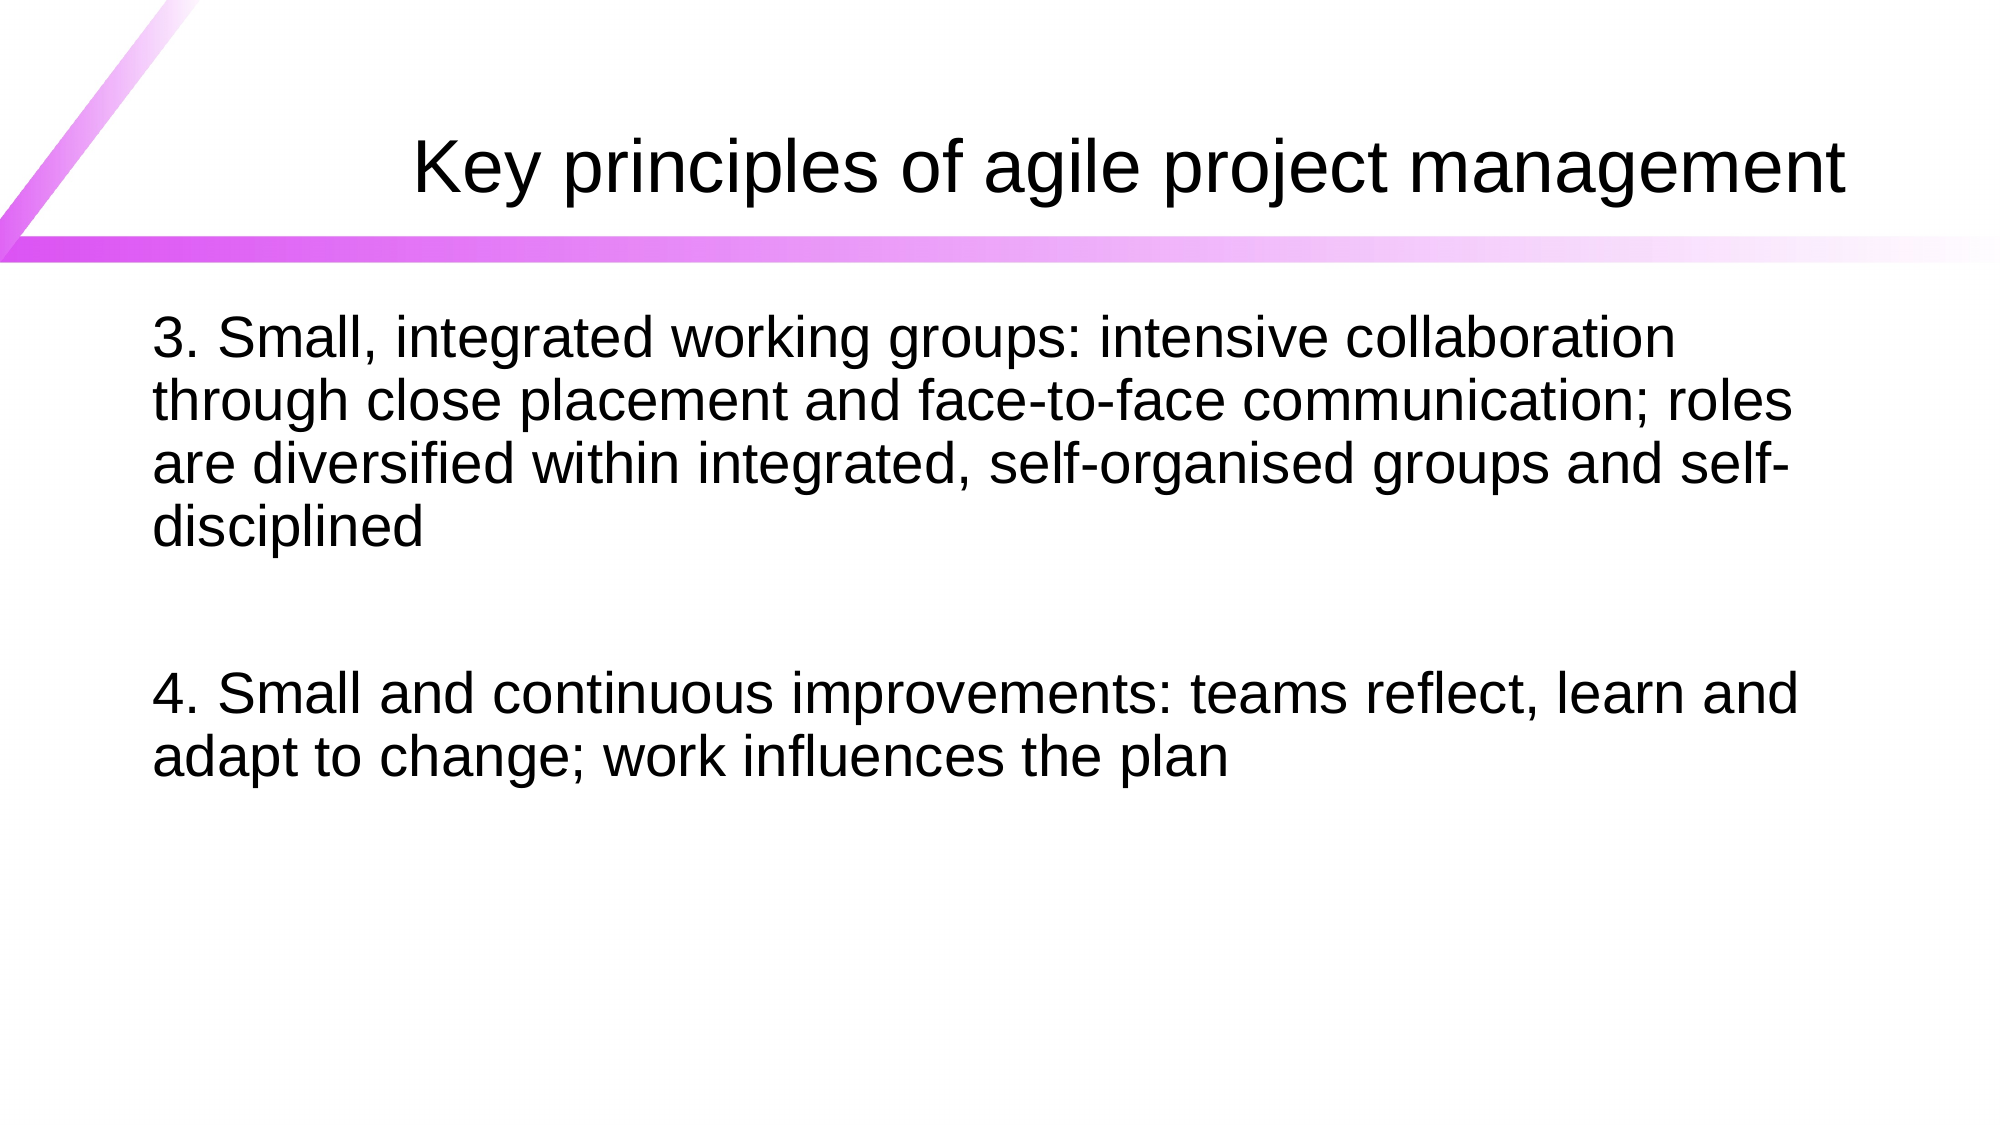

# Key principles of agile project management
3. Small, integrated working groups: intensive collaboration through close placement and face-to-face communication; roles are diversified within integrated, self-organised groups and self-disciplined

4. Small and continuous improvements: teams reflect, learn and adapt to change; work influences the plan